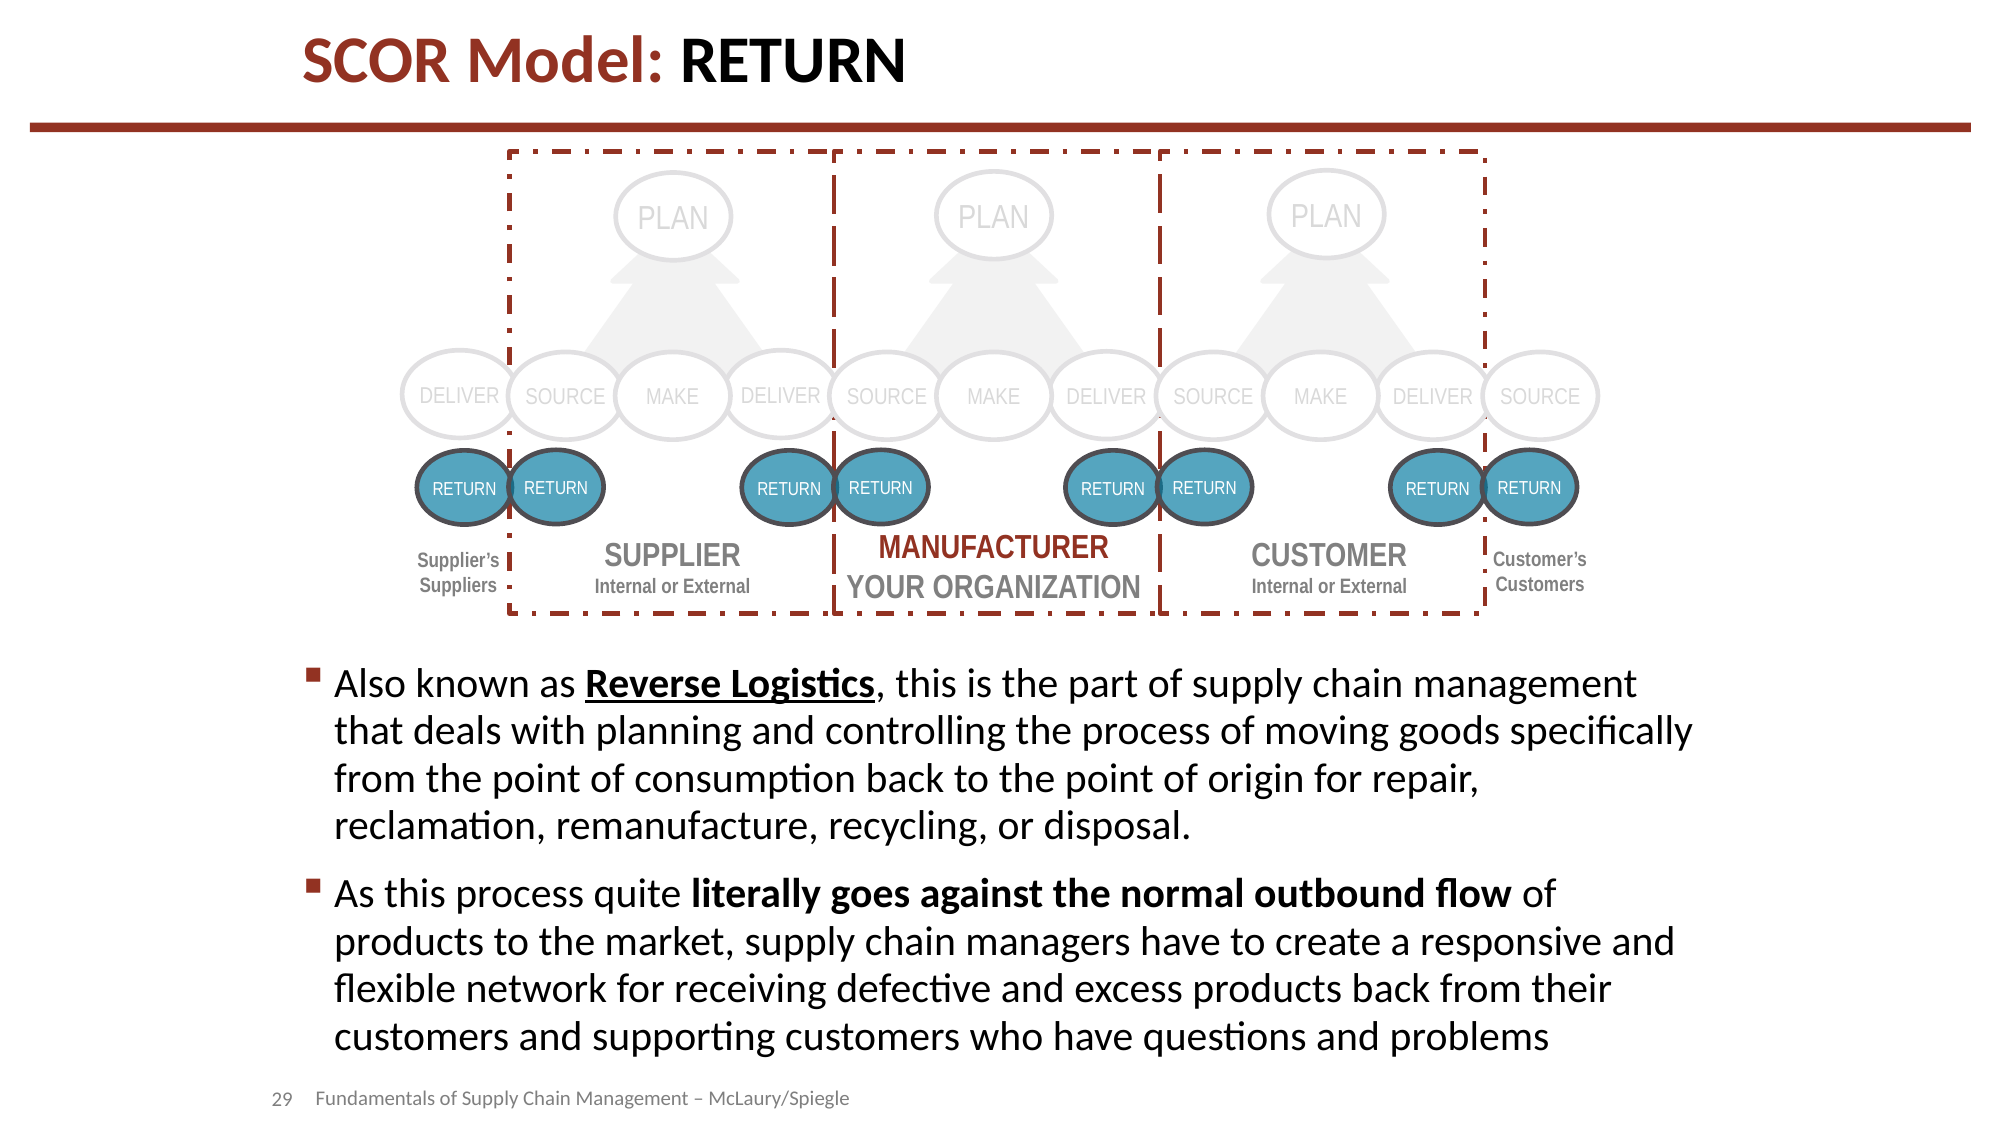

SCOR Model: RETURN

PLAN
PLAN
PLAN

DELIVER
DELIVER
DELIVER
SOURCE
MAKE
SOURCE
MAKE
SOURCE
MAKE
DELIVER
SOURCE
RETURN
RETURN
RETURN
RETURN
RETURN
RETURN
RETURN
RETURN
MANUFACTURER
YOUR ORGANIZATION
SUPPLIER
Internal or External
CUSTOMER
Internal or External
Customer’s
Customers
Supplier’s
Suppliers
Also known as Reverse Logistics, this is the part of supply chain management that deals with planning and controlling the process of moving goods specifically from the point of consumption back to the point of origin for repair, reclamation, remanufacture, recycling, or disposal.
As this process quite literally goes against the normal outbound flow of products to the market, supply chain managers have to create a responsive and flexible network for receiving defective and excess products back from their customers and supporting customers who have questions and problems
29
Fundamentals of Supply Chain Management – McLaury/Spiegle